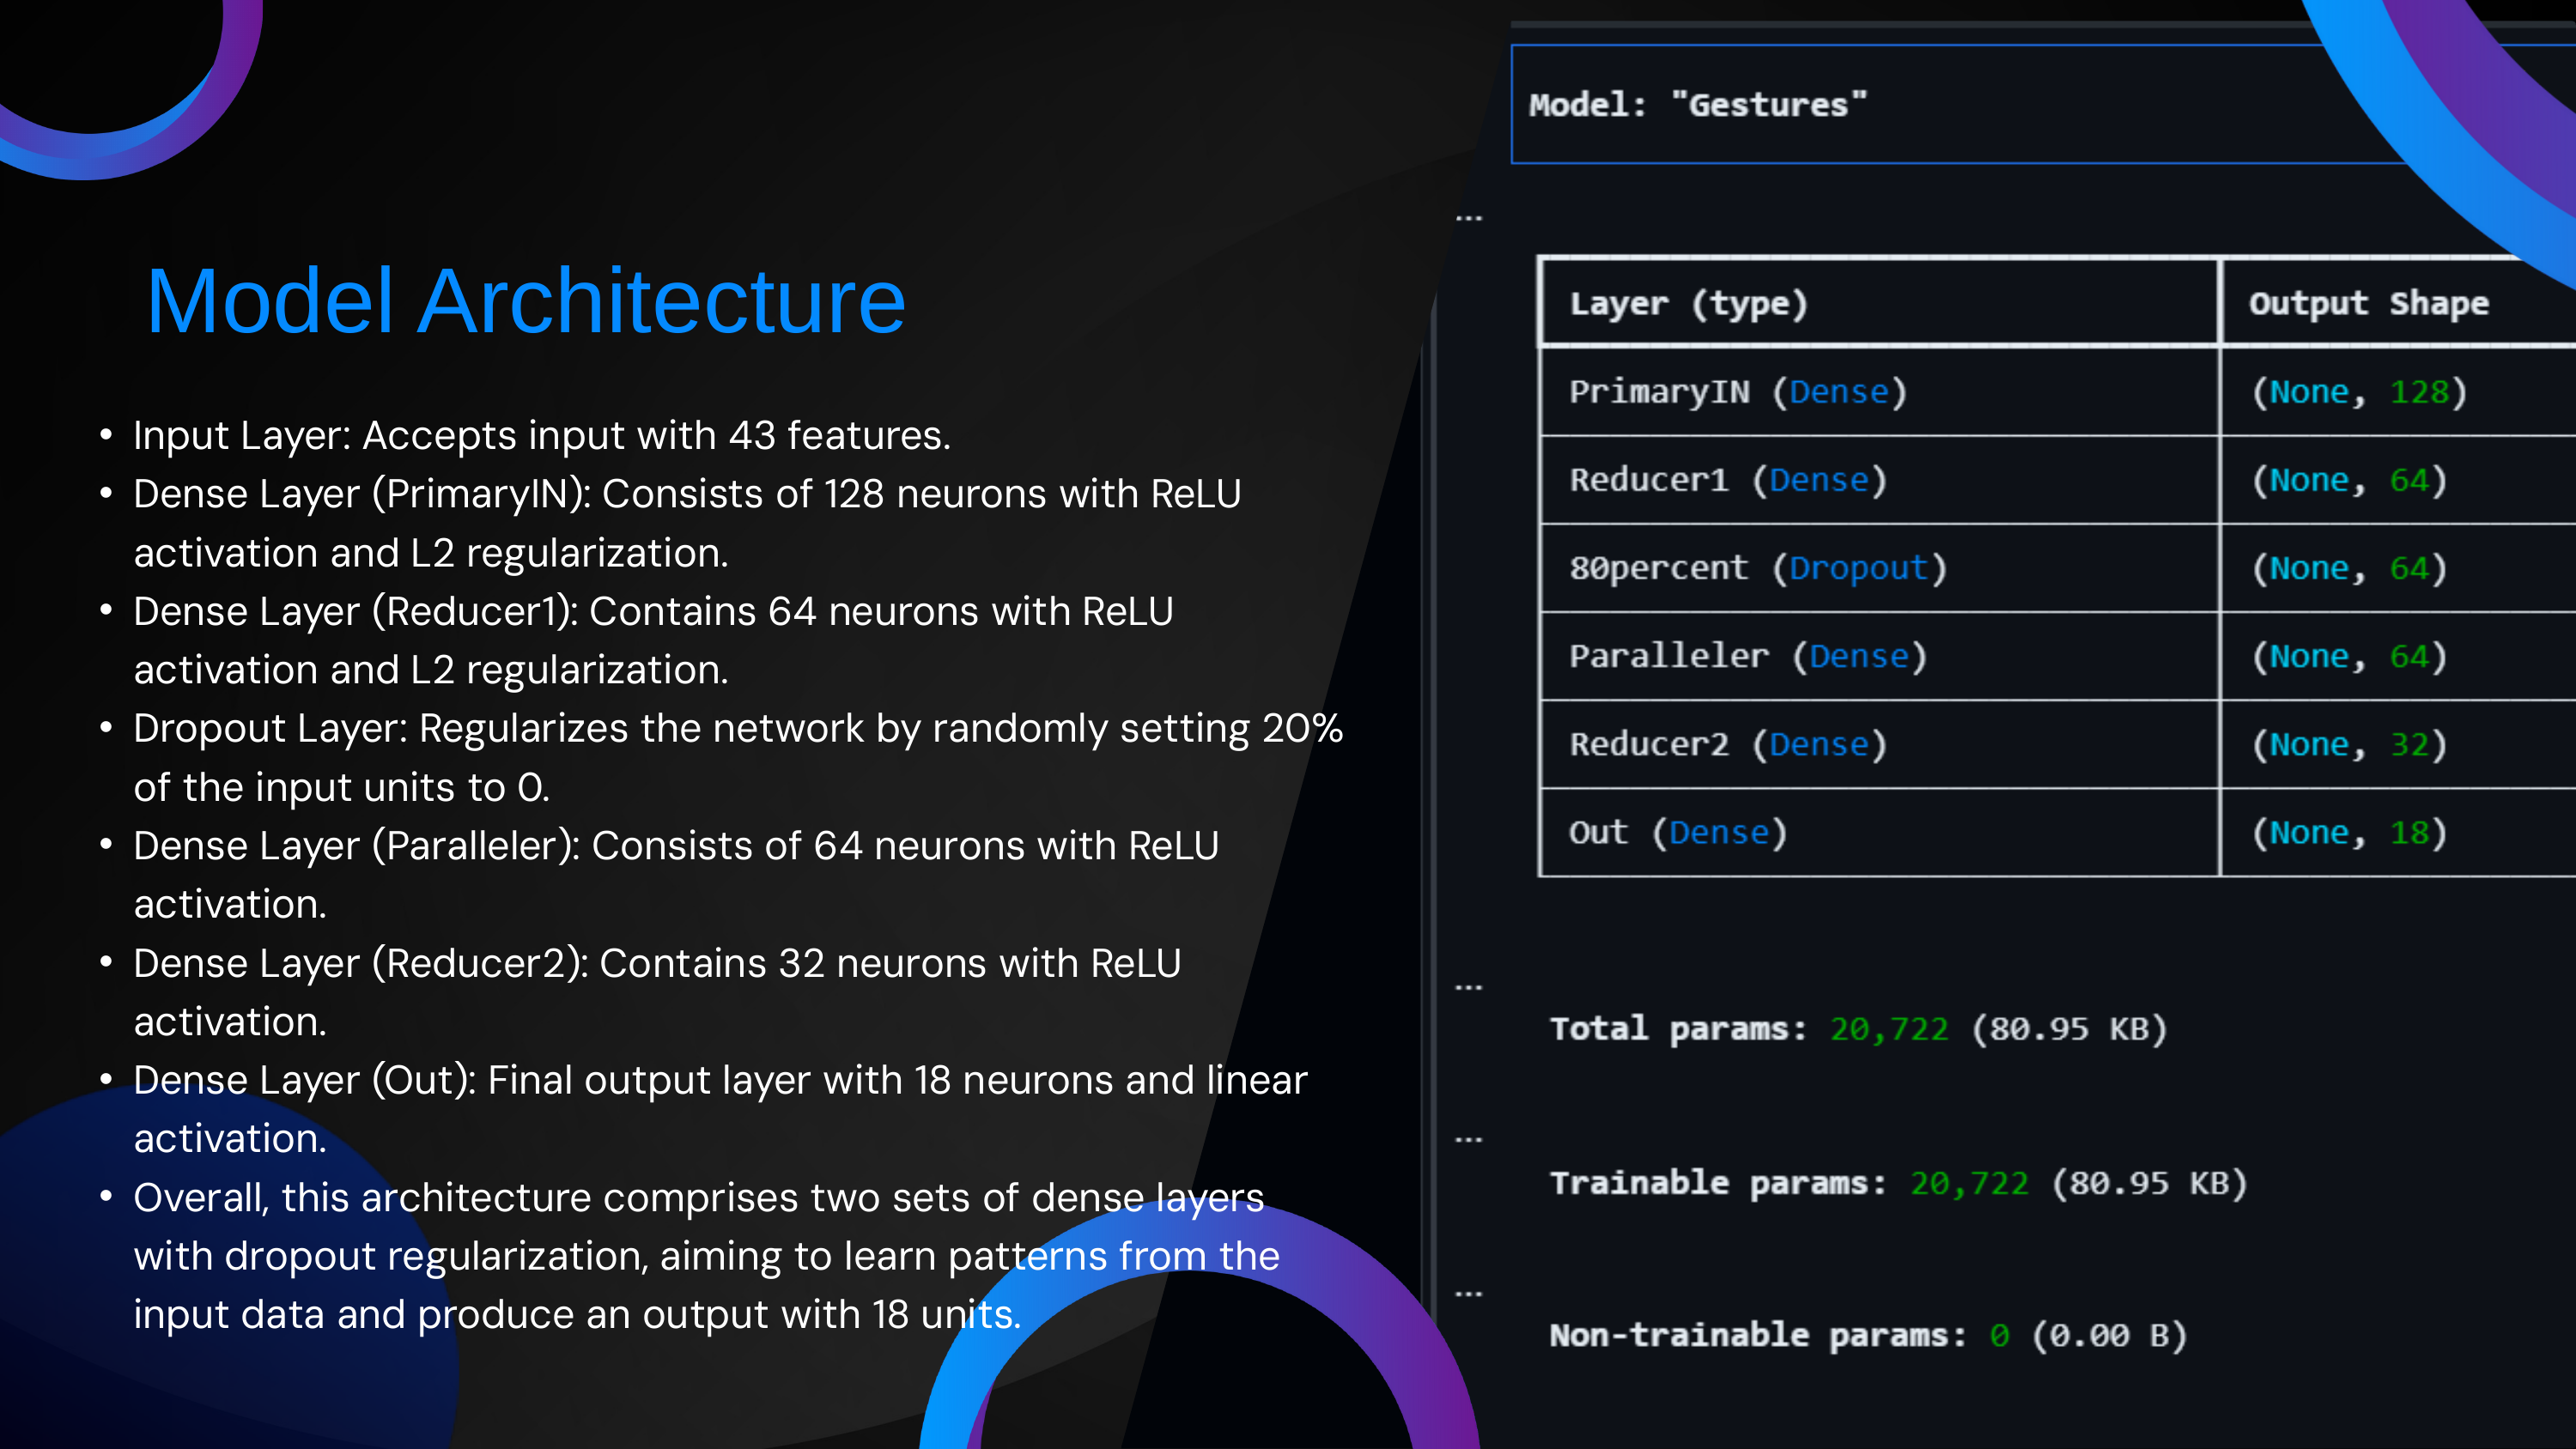

Model Architecture

Input Layer: Accepts input with 43 features.
Dense Layer (PrimaryIN): Consists of 128 neurons with ReLU activation and L2 regularization.
Dense Layer (Reducer1): Contains 64 neurons with ReLU activation and L2 regularization.
Dropout Layer: Regularizes the network by randomly setting 20% of the input units to 0.
Dense Layer (Paralleler): Consists of 64 neurons with ReLU activation.
Dense Layer (Reducer2): Contains 32 neurons with ReLU activation.
Dense Layer (Out): Final output layer with 18 neurons and linear activation.
Overall, this architecture comprises two sets of dense layers with dropout regularization, aiming to learn patterns from the input data and produce an output with 18 units.